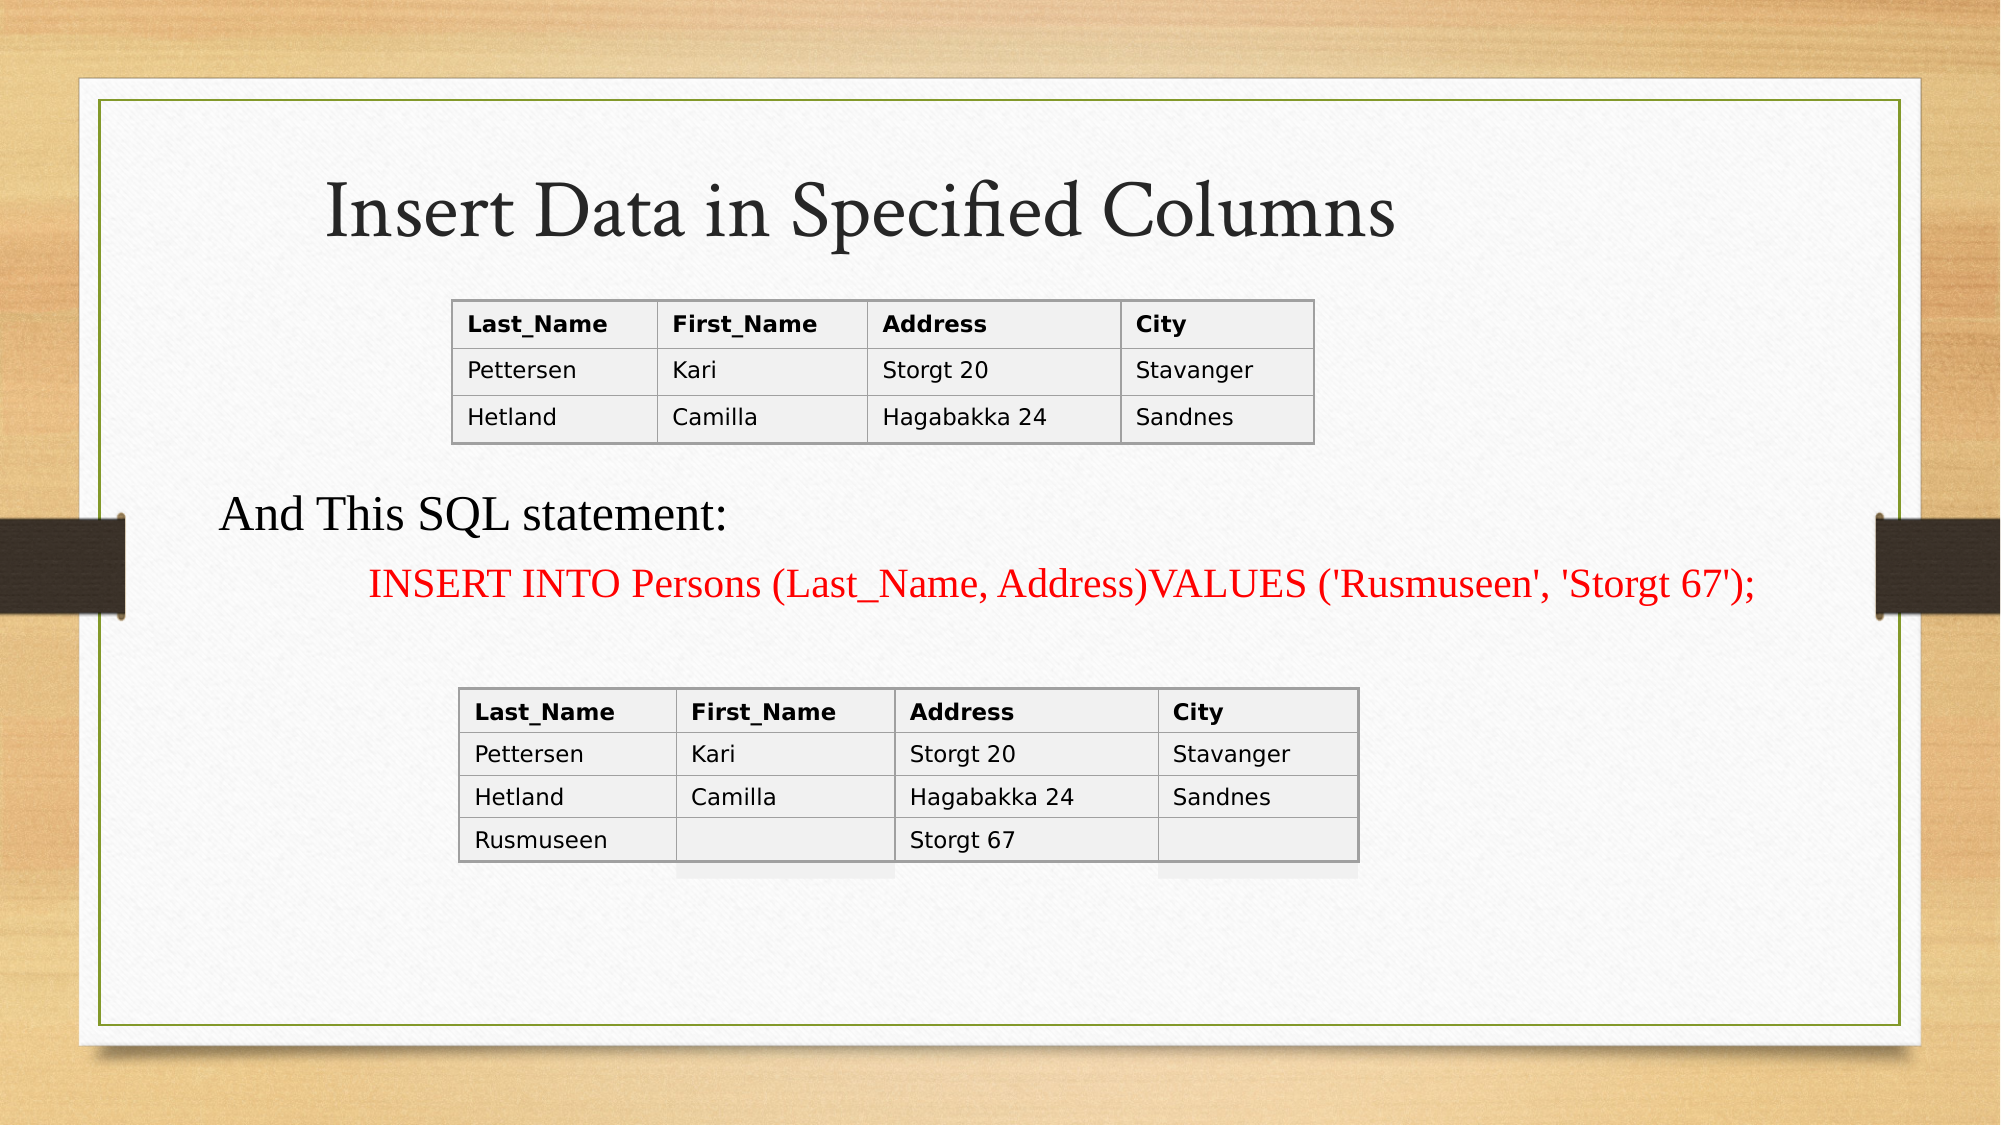

Insert Data in Specified Columns

Last_Name

First_Name

Address

City

Pettersen

Kari

Storgt 20

Stavanger

Hetland

Camilla

Hagabakka 24

Sandnes

And This SQL statement:
	INSERT INTO Persons (Last_Name, Address)VALUES ('Rusmuseen', 'Storgt 67');

Last_Name

First_Name

Address

City

Pettersen

Kari

Storgt 20

Stavanger

Hetland

Camilla

Hagabakka 24

Sandnes

Rusmuseen

Storgt 67